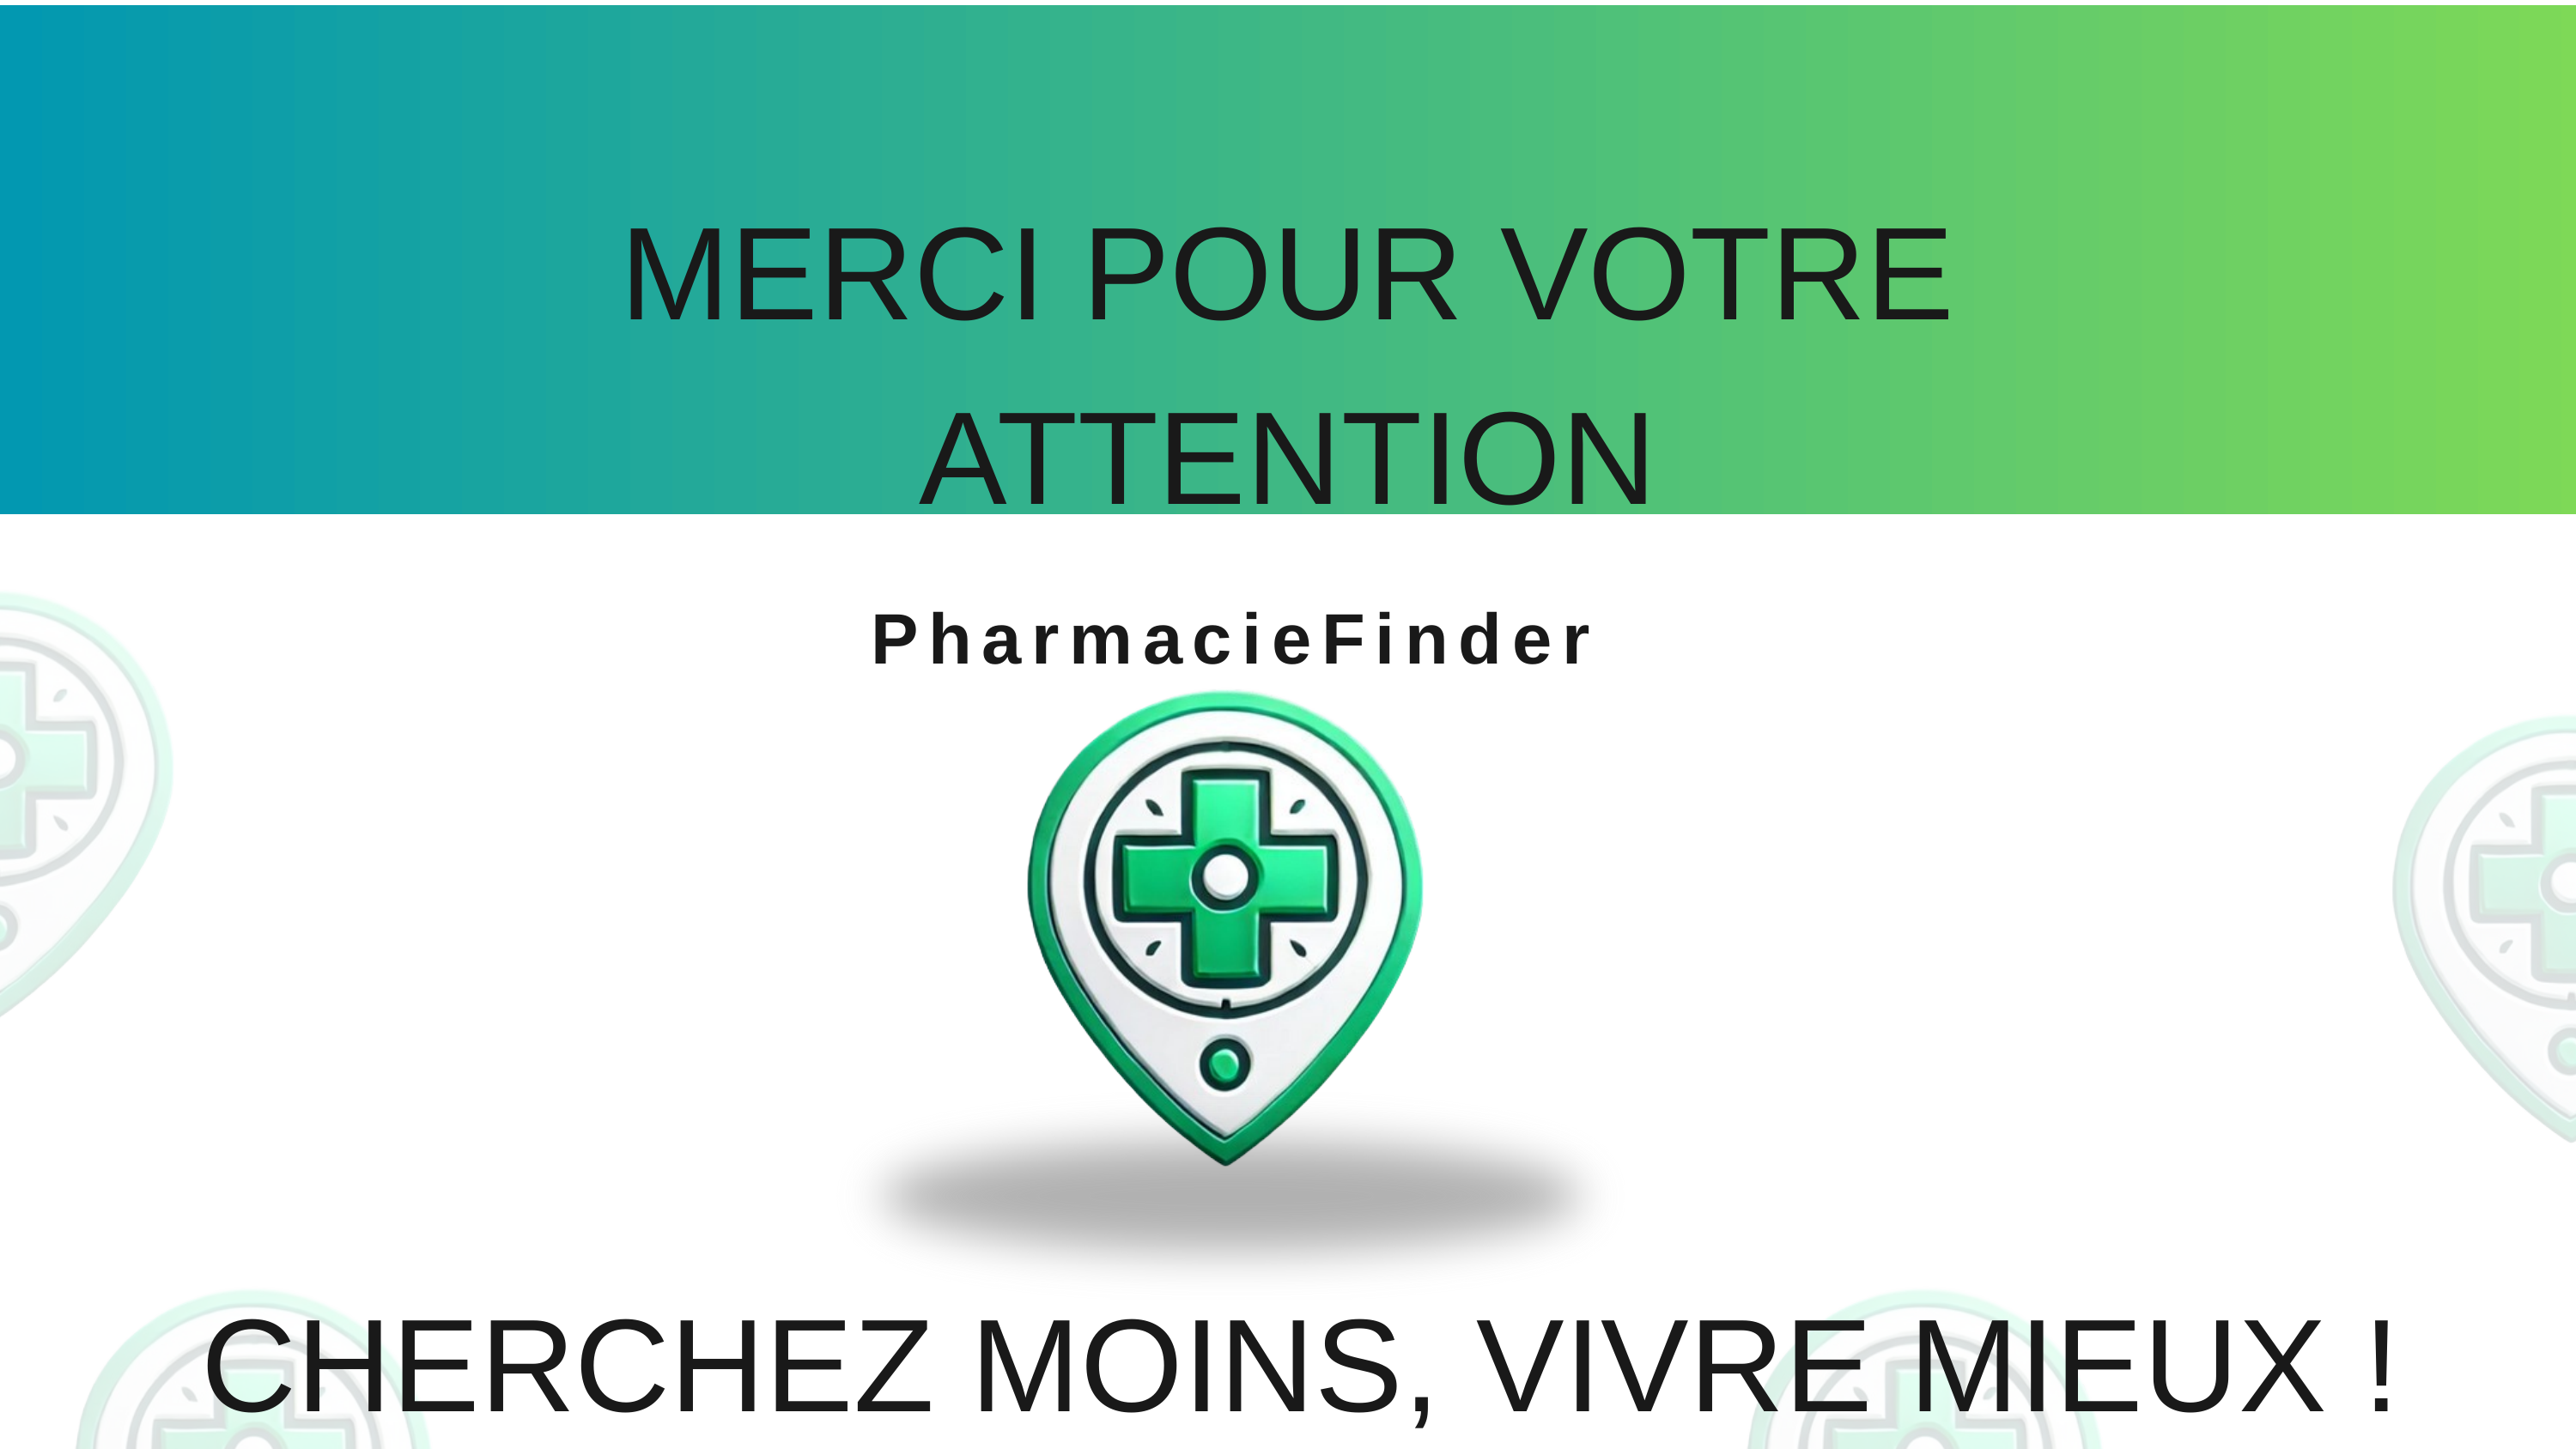

MERCI POUR VOTRE ATTENTION

PharmacieFinder

CHERCHEZ MOINS, VIVRE MIEUX !